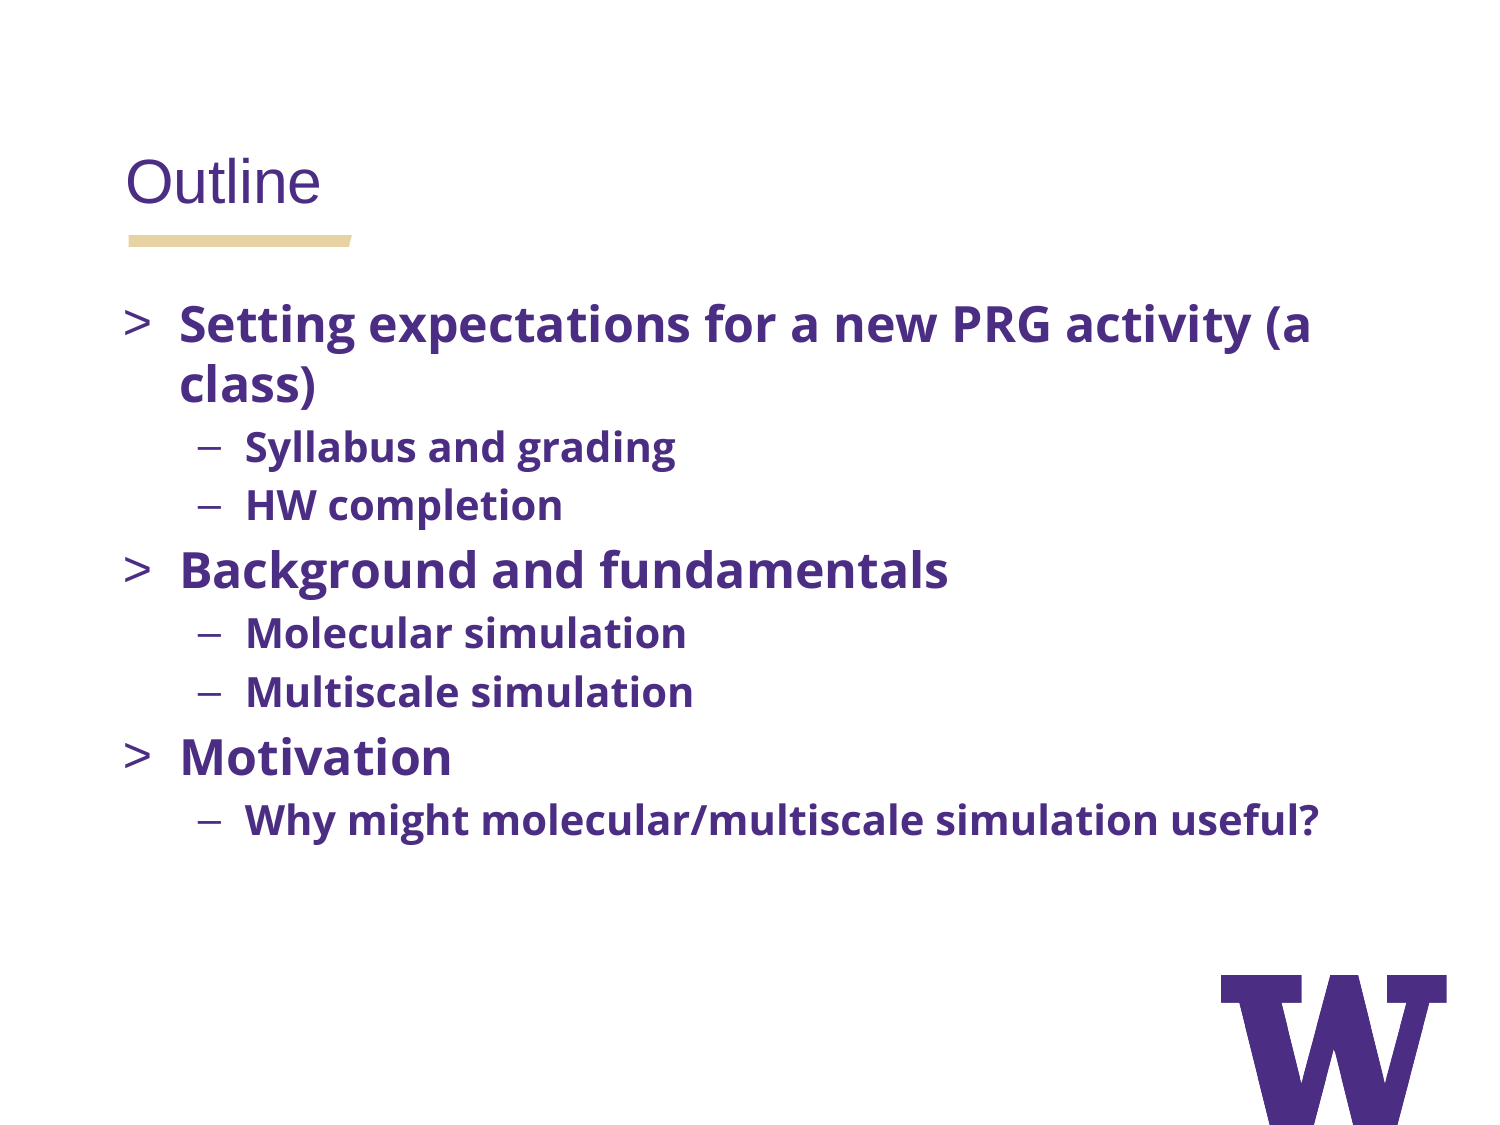

Outline
Setting expectations for a new PRG activity (a class)
Syllabus and grading
HW completion
Background and fundamentals
Molecular simulation
Multiscale simulation
Motivation
Why might molecular/multiscale simulation useful?